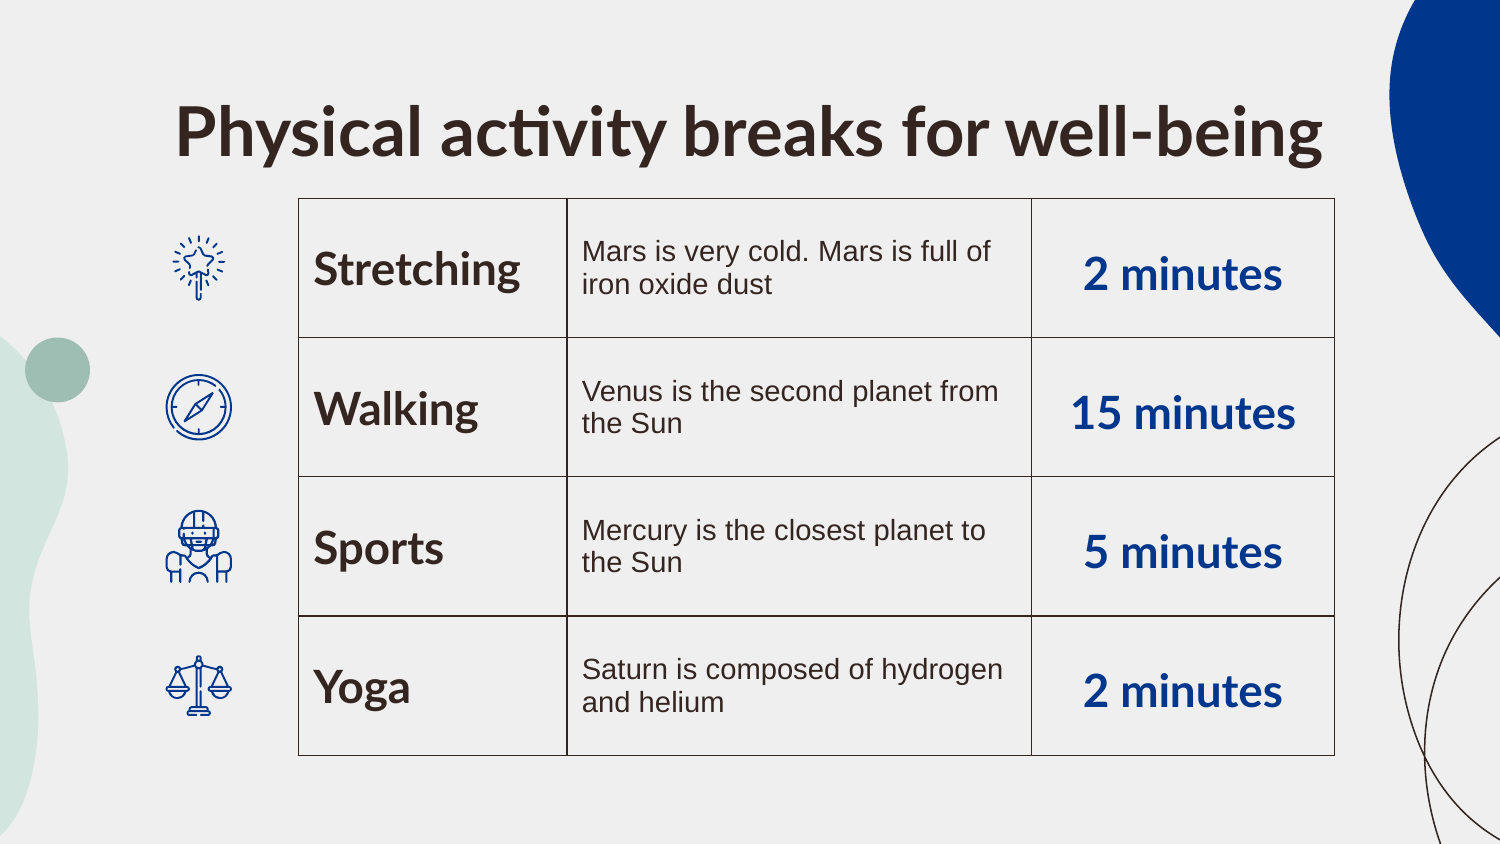

# Physical activity breaks for well-being
| Stretching | Mars is very cold. Mars is full of iron oxide dust | 2 minutes |
| --- | --- | --- |
| Walking | Venus is the second planet from the Sun | 15 minutes |
| Sports | Mercury is the closest planet to the Sun | 5 minutes |
| Yoga | Saturn is composed of hydrogen and helium | 2 minutes |